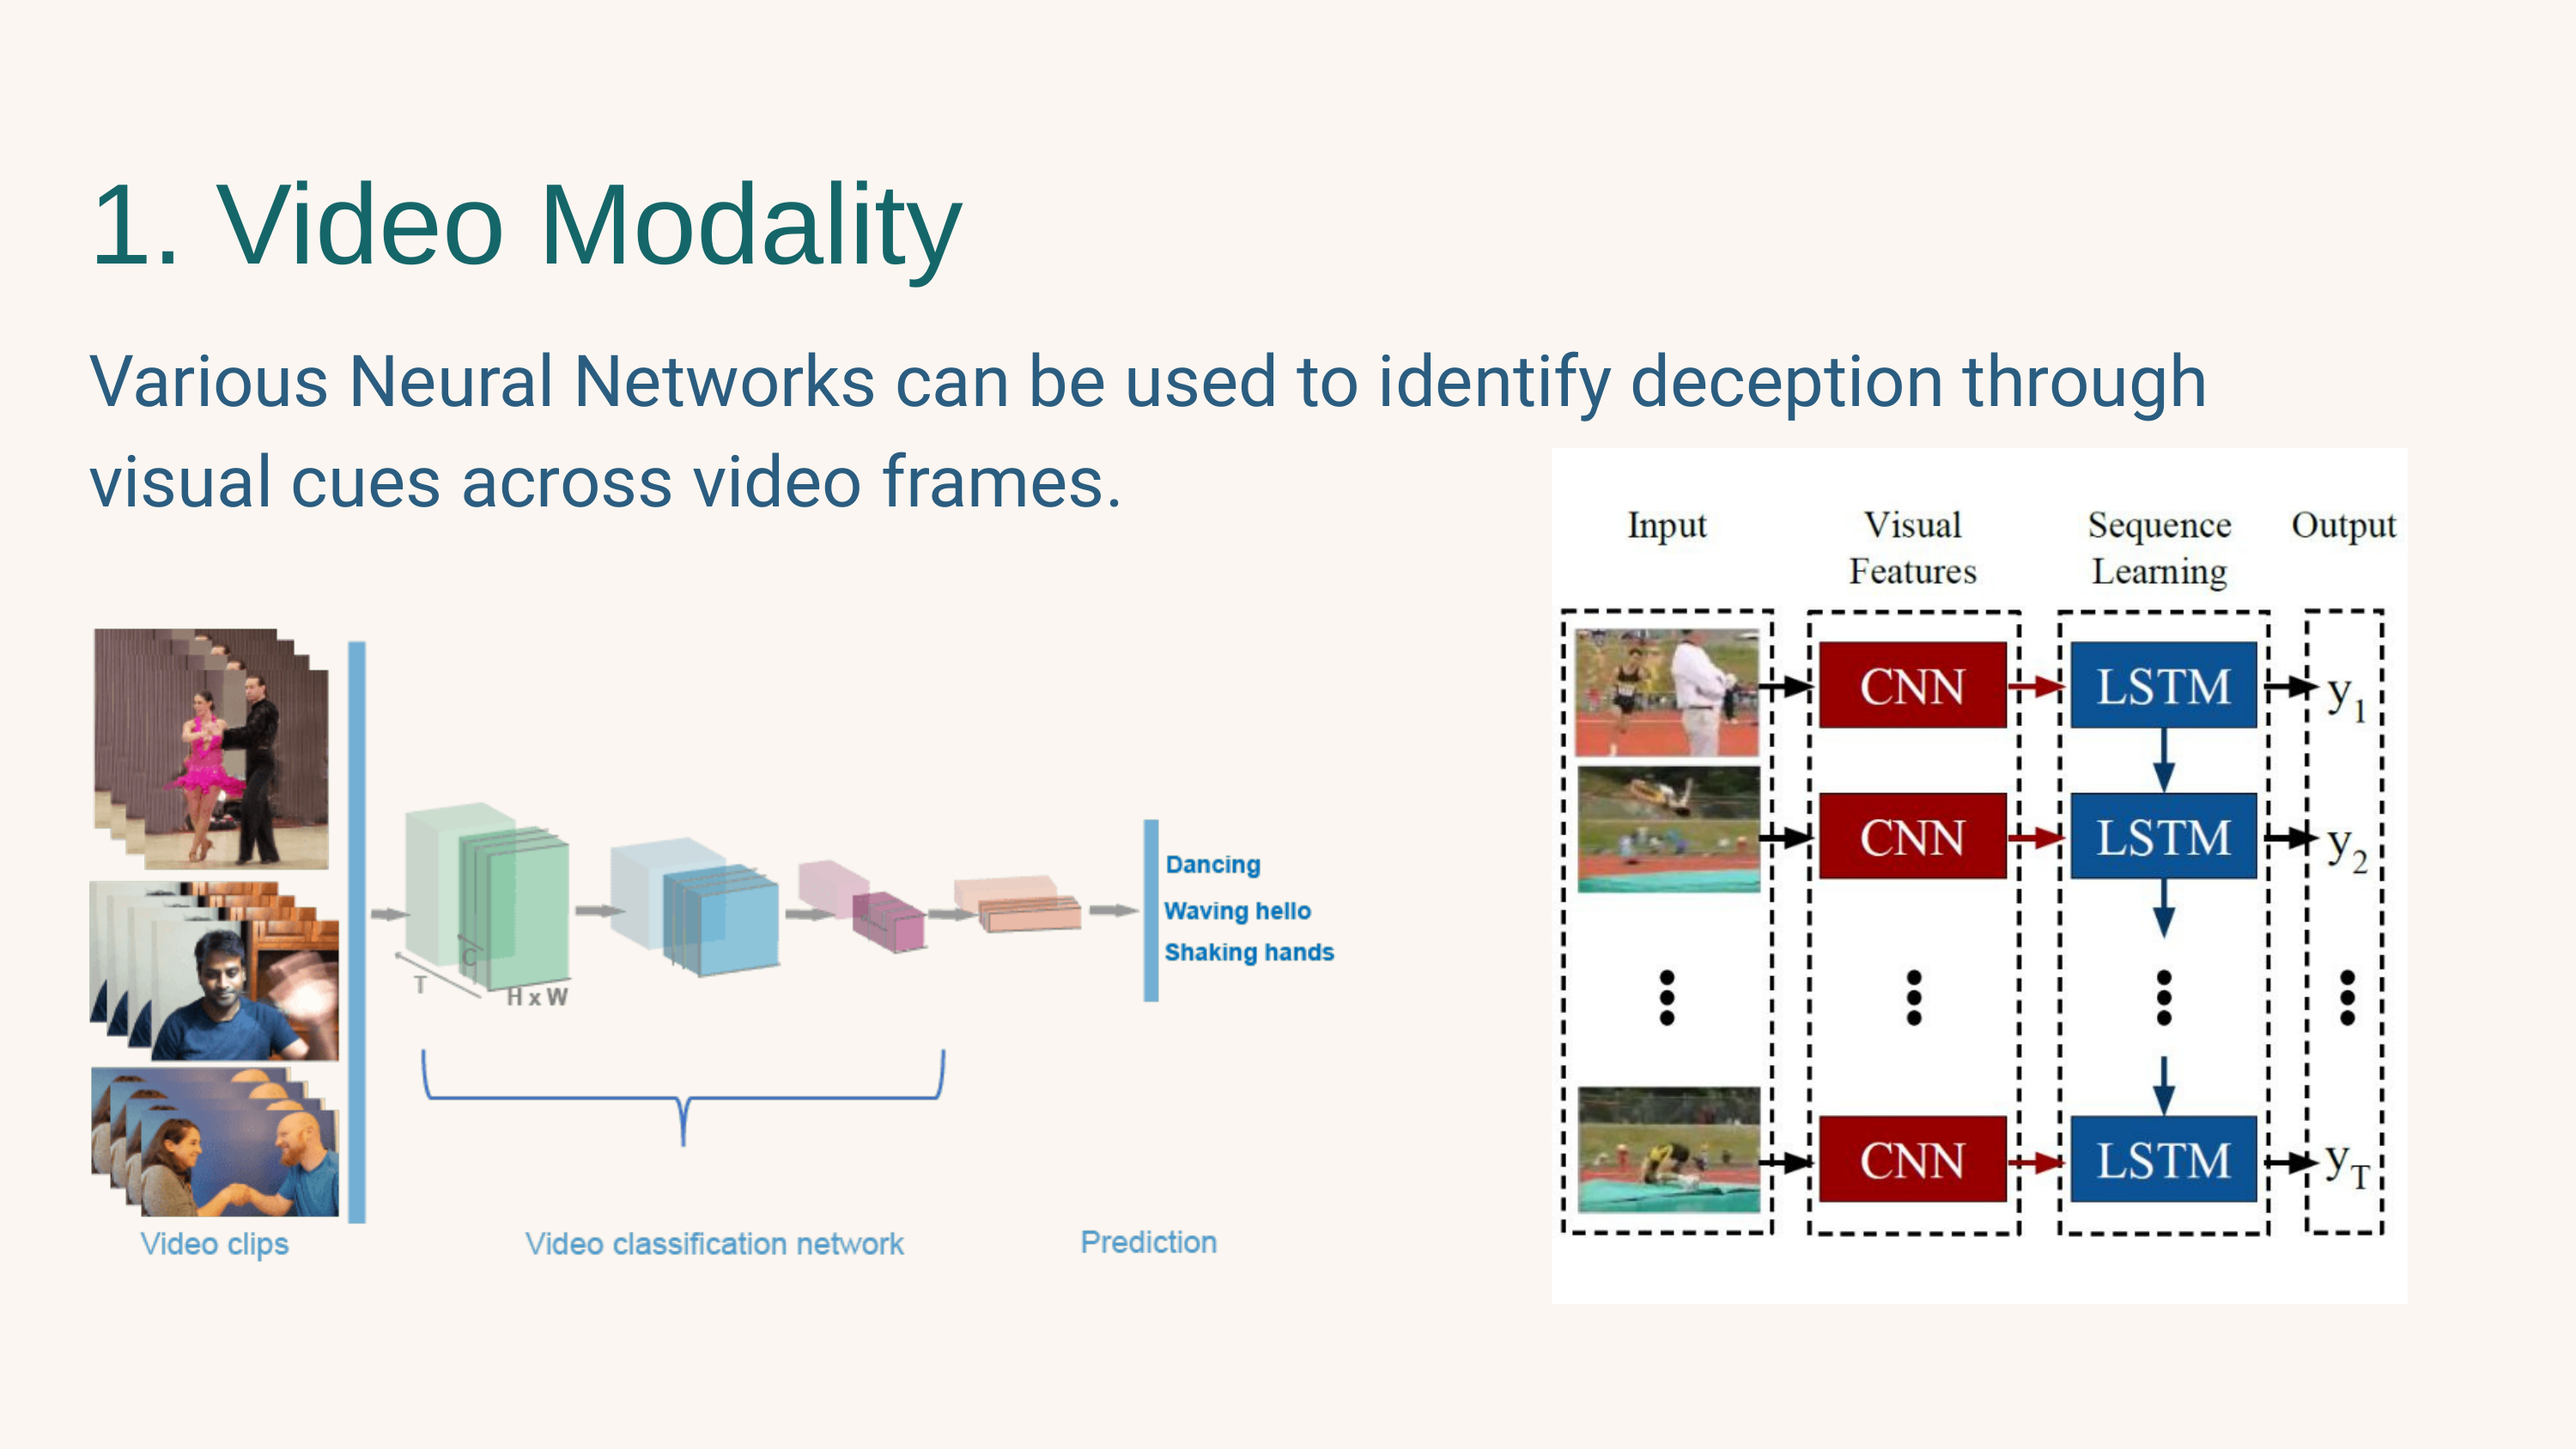

1. Video Modality
Various Neural Networks can be used to identify deception through visual cues across video frames.